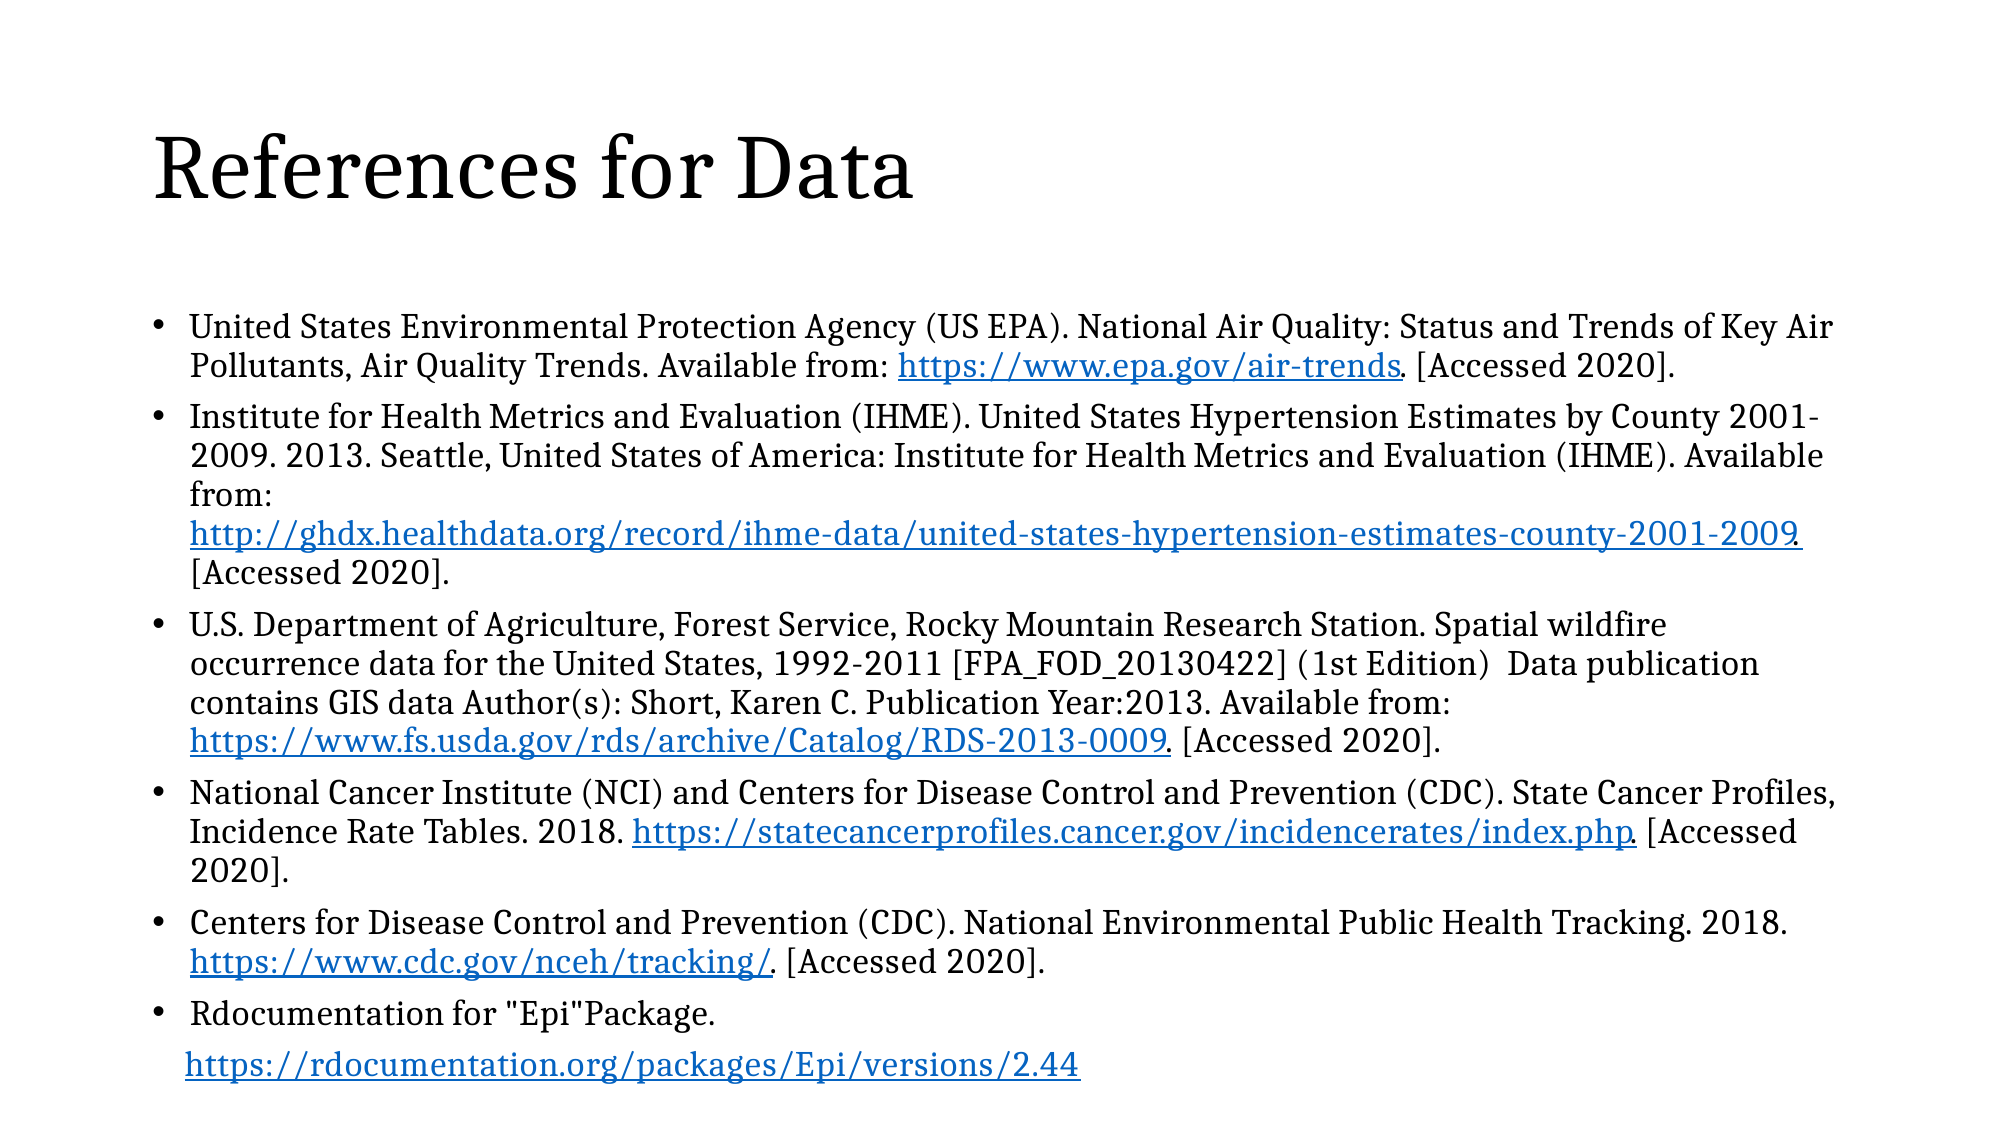

# References for Data
United States Environmental Protection Agency (US EPA). National Air Quality: Status and Trends of Key Air Pollutants, Air Quality Trends. Available from: https://www.epa.gov/air-trends. [Accessed 2020].
Institute for Health Metrics and Evaluation (IHME). United States Hypertension Estimates by County 2001-2009. 2013. Seattle, United States of America: Institute for Health Metrics and Evaluation (IHME). Available from: http://ghdx.healthdata.org/record/ihme-data/united-states-hypertension-estimates-county-2001-2009. [Accessed 2020].
U.S. Department of Agriculture, Forest Service, Rocky Mountain Research Station. Spatial wildfire occurrence data for the United States, 1992-2011 [FPA_FOD_20130422] (1st Edition)  Data publication contains GIS data Author(s): Short, Karen C. Publication Year:2013. Available from: https://www.fs.usda.gov/rds/archive/Catalog/RDS-2013-0009. [Accessed 2020].
National Cancer Institute (NCI) and Centers for Disease Control and Prevention (CDC). State Cancer Profiles, Incidence Rate Tables. 2018. https://statecancerprofiles.cancer.gov/incidencerates/index.php. [Accessed 2020].
Centers for Disease Control and Prevention (CDC). National Environmental Public Health Tracking. 2018. https://www.cdc.gov/nceh/tracking/. [Accessed 2020].
Rdocumentation for "Epi"Package.
    https://rdocumentation.org/packages/Epi/versions/2.44